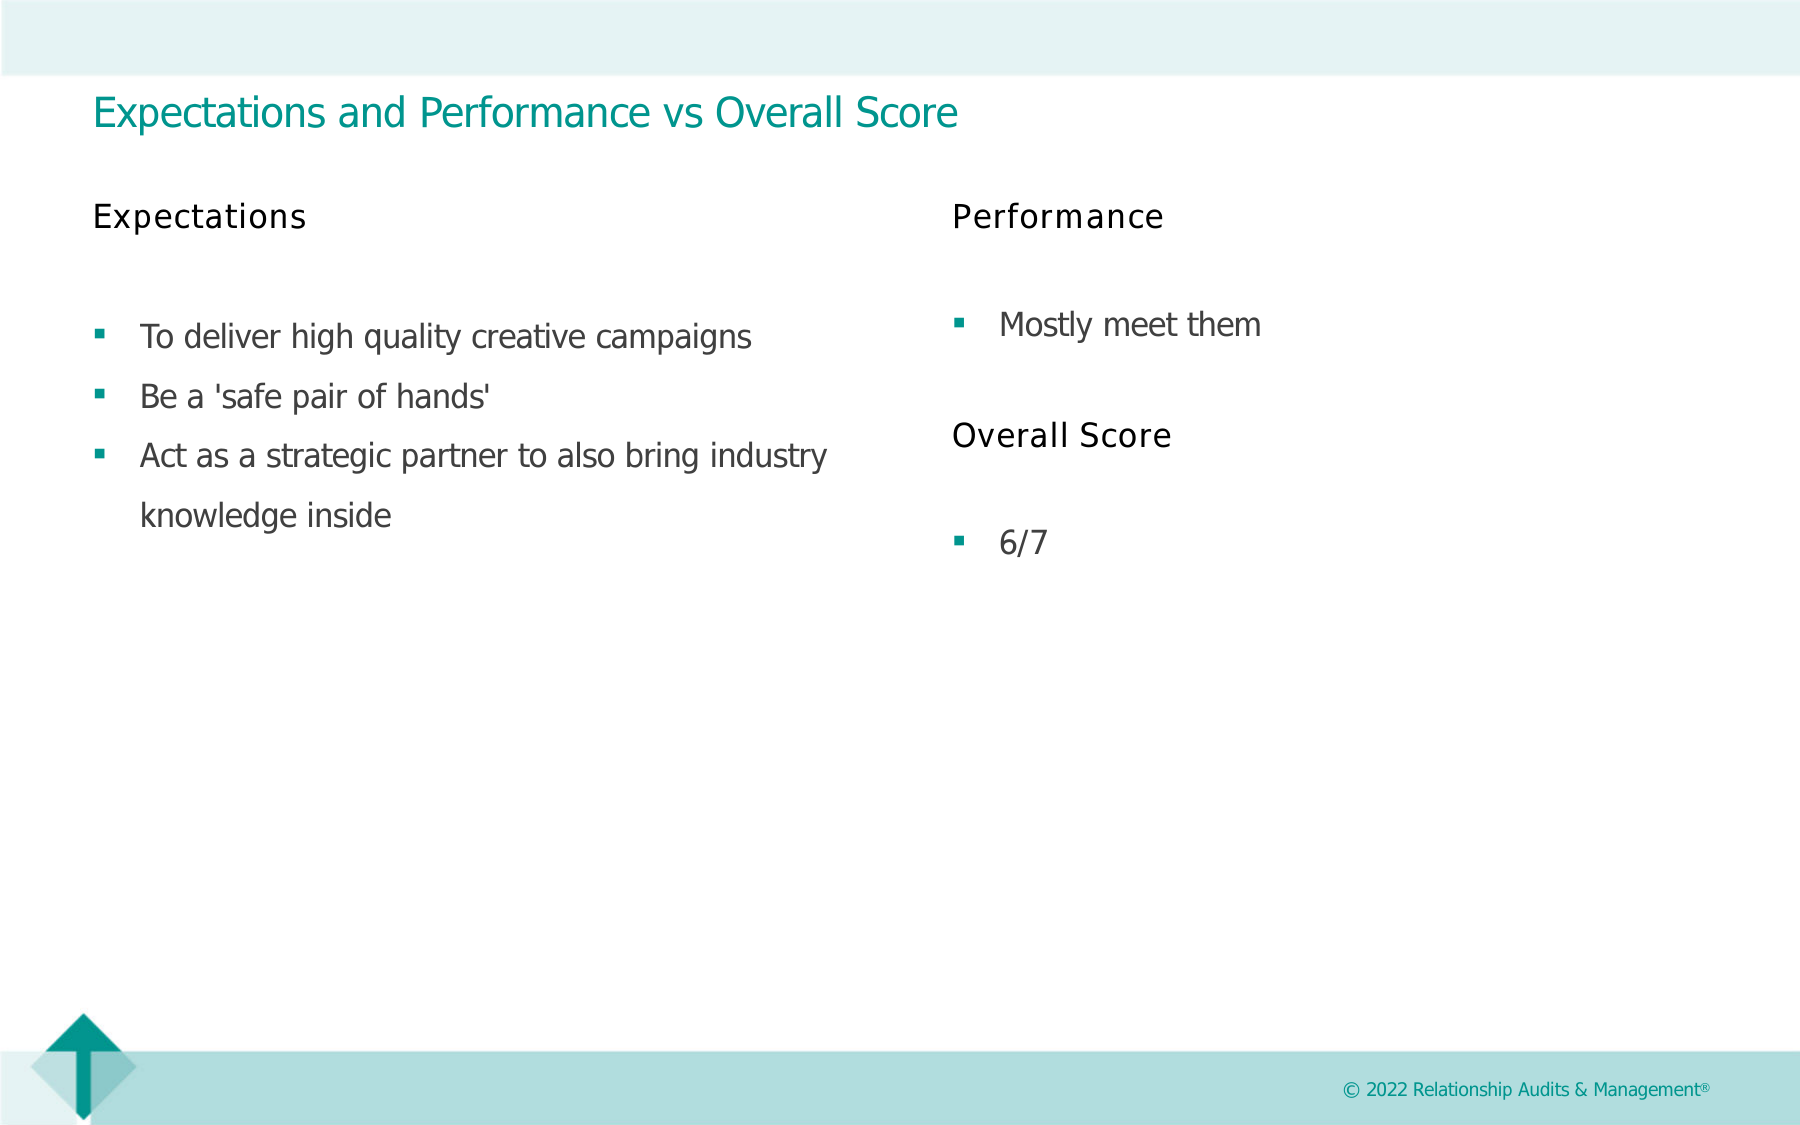

Expectations and Performance vs Overall Score
Expectations
Performance

To deliver high quality creative campaigns
Be a 'safe pair of hands'
Act as a strategic partner to also bring industry knowledge inside

Mostly meet them
Overall Score

6/7
© 2022 Relationship Audits & Management®